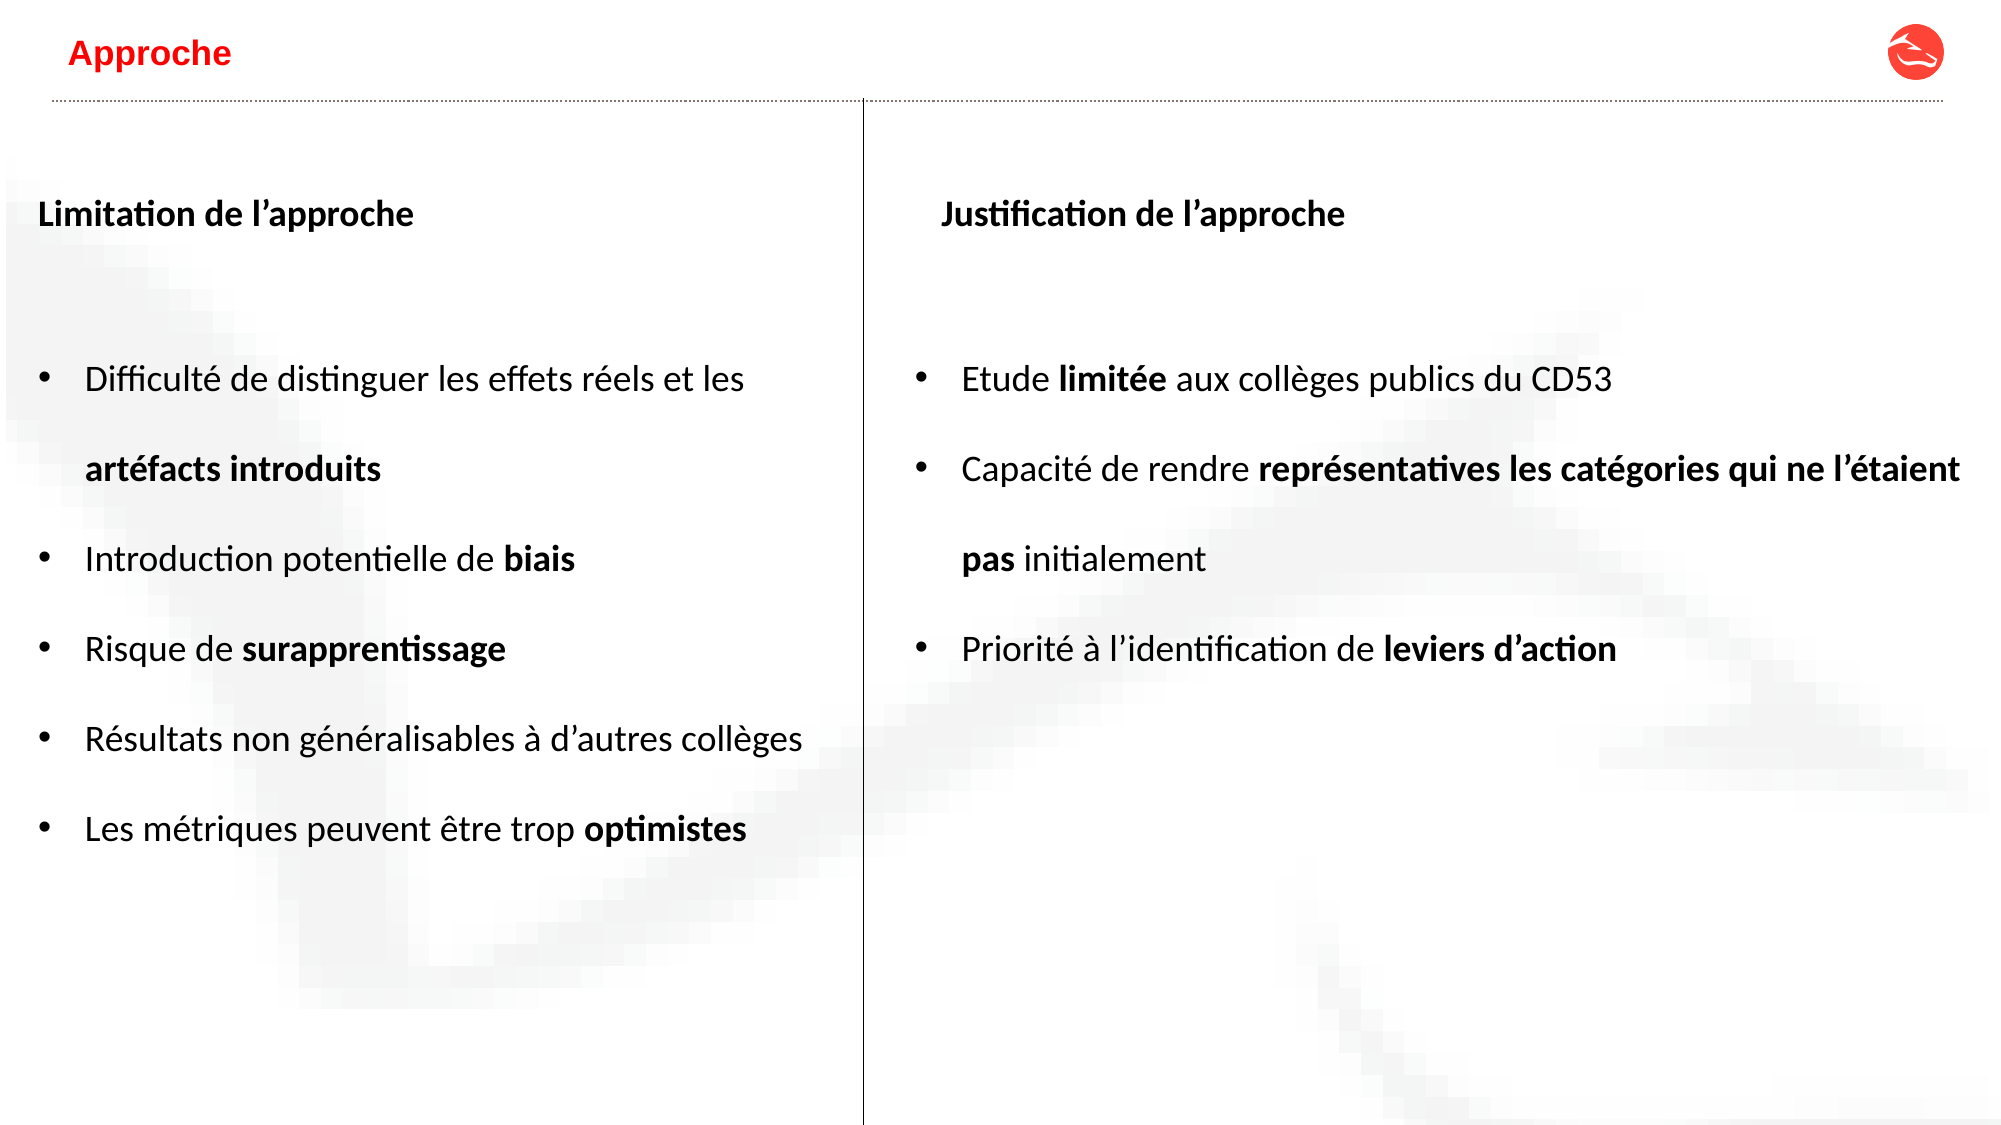

# Approche
Limitation de l’approche
Difficulté de distinguer les effets réels et les artéfacts introduits
Introduction potentielle de biais
Risque de surapprentissage
Résultats non généralisables à d’autres collèges
Les métriques peuvent être trop optimistes
Justification de l’approche
Etude limitée aux collèges publics du CD53
Capacité de rendre représentatives les catégories qui ne l’étaient pas initialement
Priorité à l’identification de leviers d’action